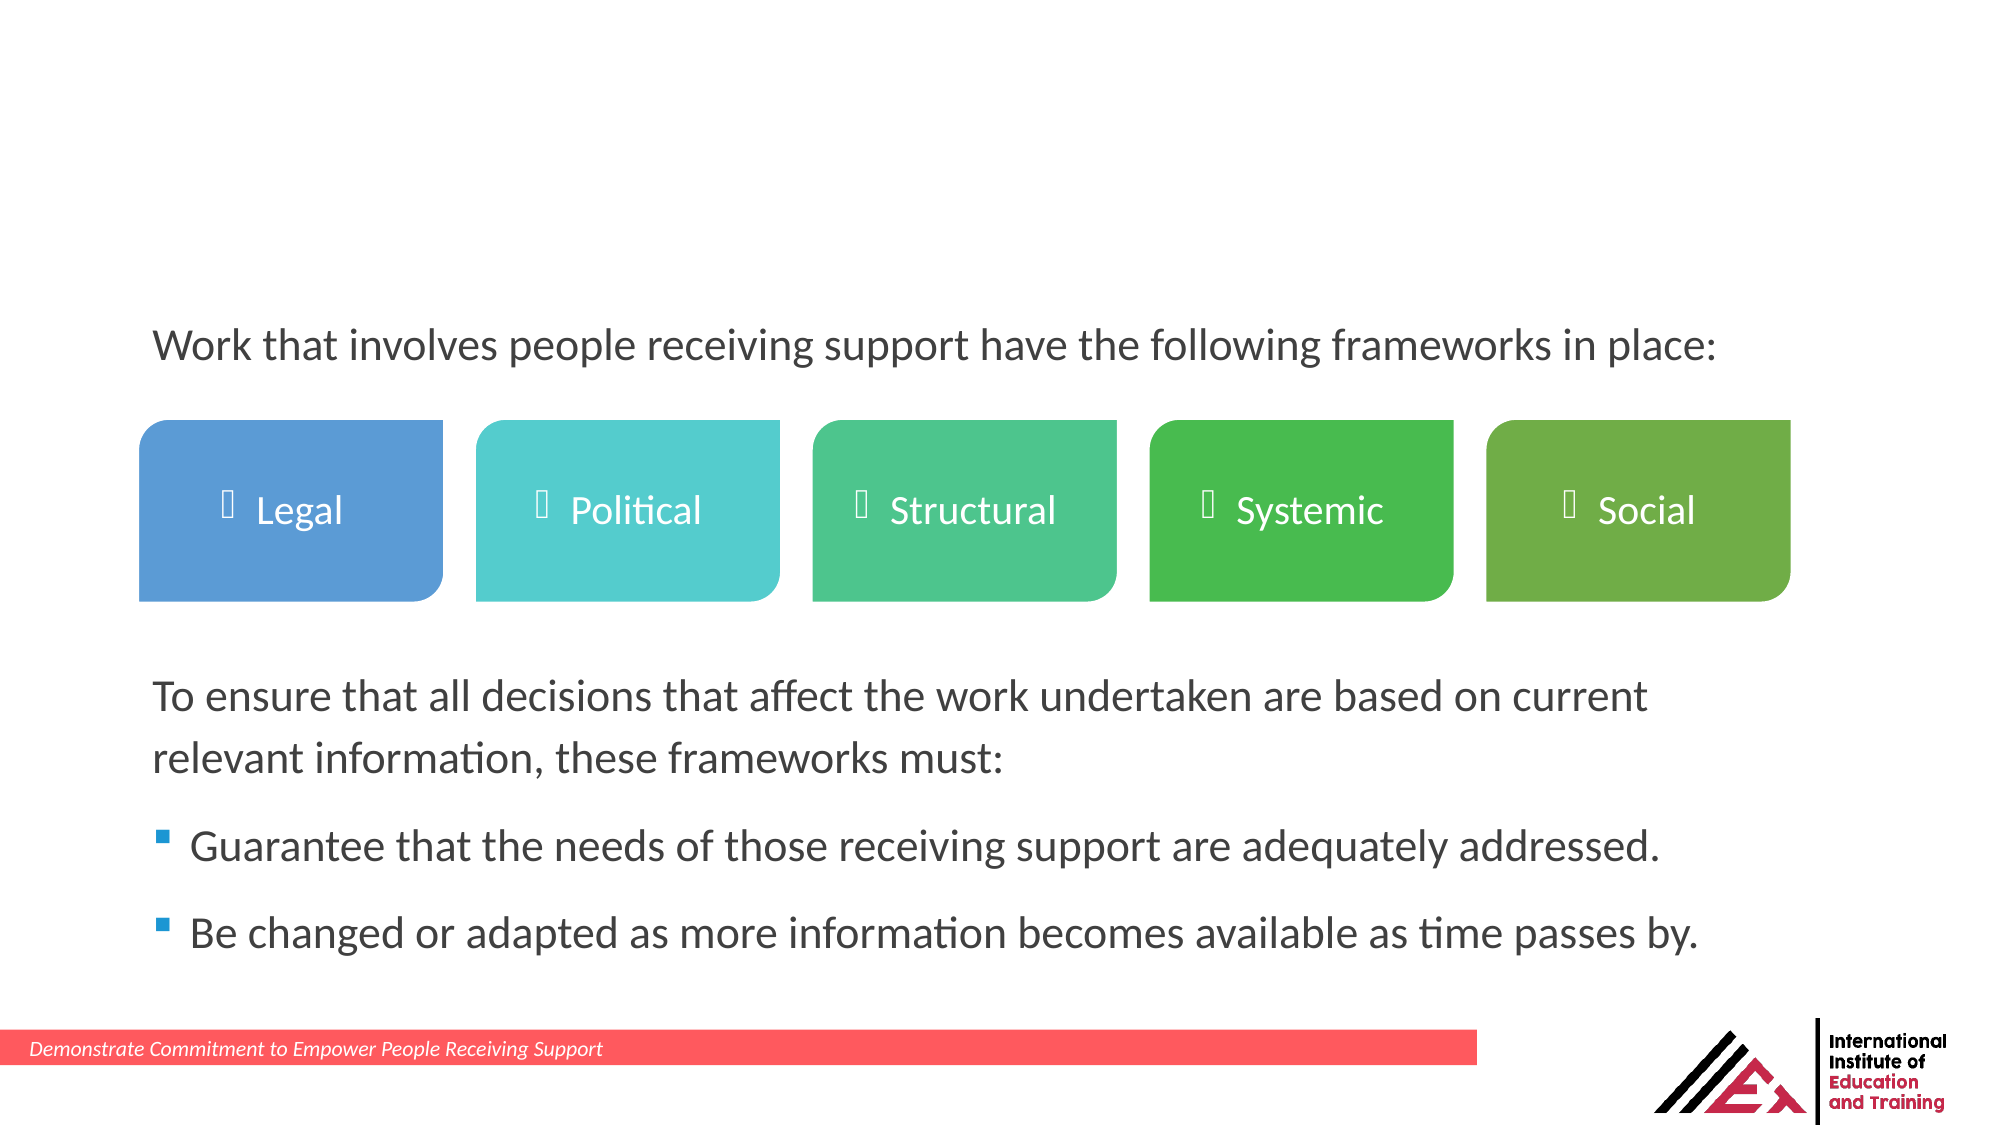

Work that involves people receiving support have the following frameworks in place:

To ensure that all decisions that affect the work undertaken are based on current relevant information, these frameworks must:
Guarantee that the needs of those receiving support are adequately addressed.
Be changed or adapted as more information becomes available as time passes by.
Legal
Political
Structural
Systemic
Social
Demonstrate Commitment to Empower People Receiving Support